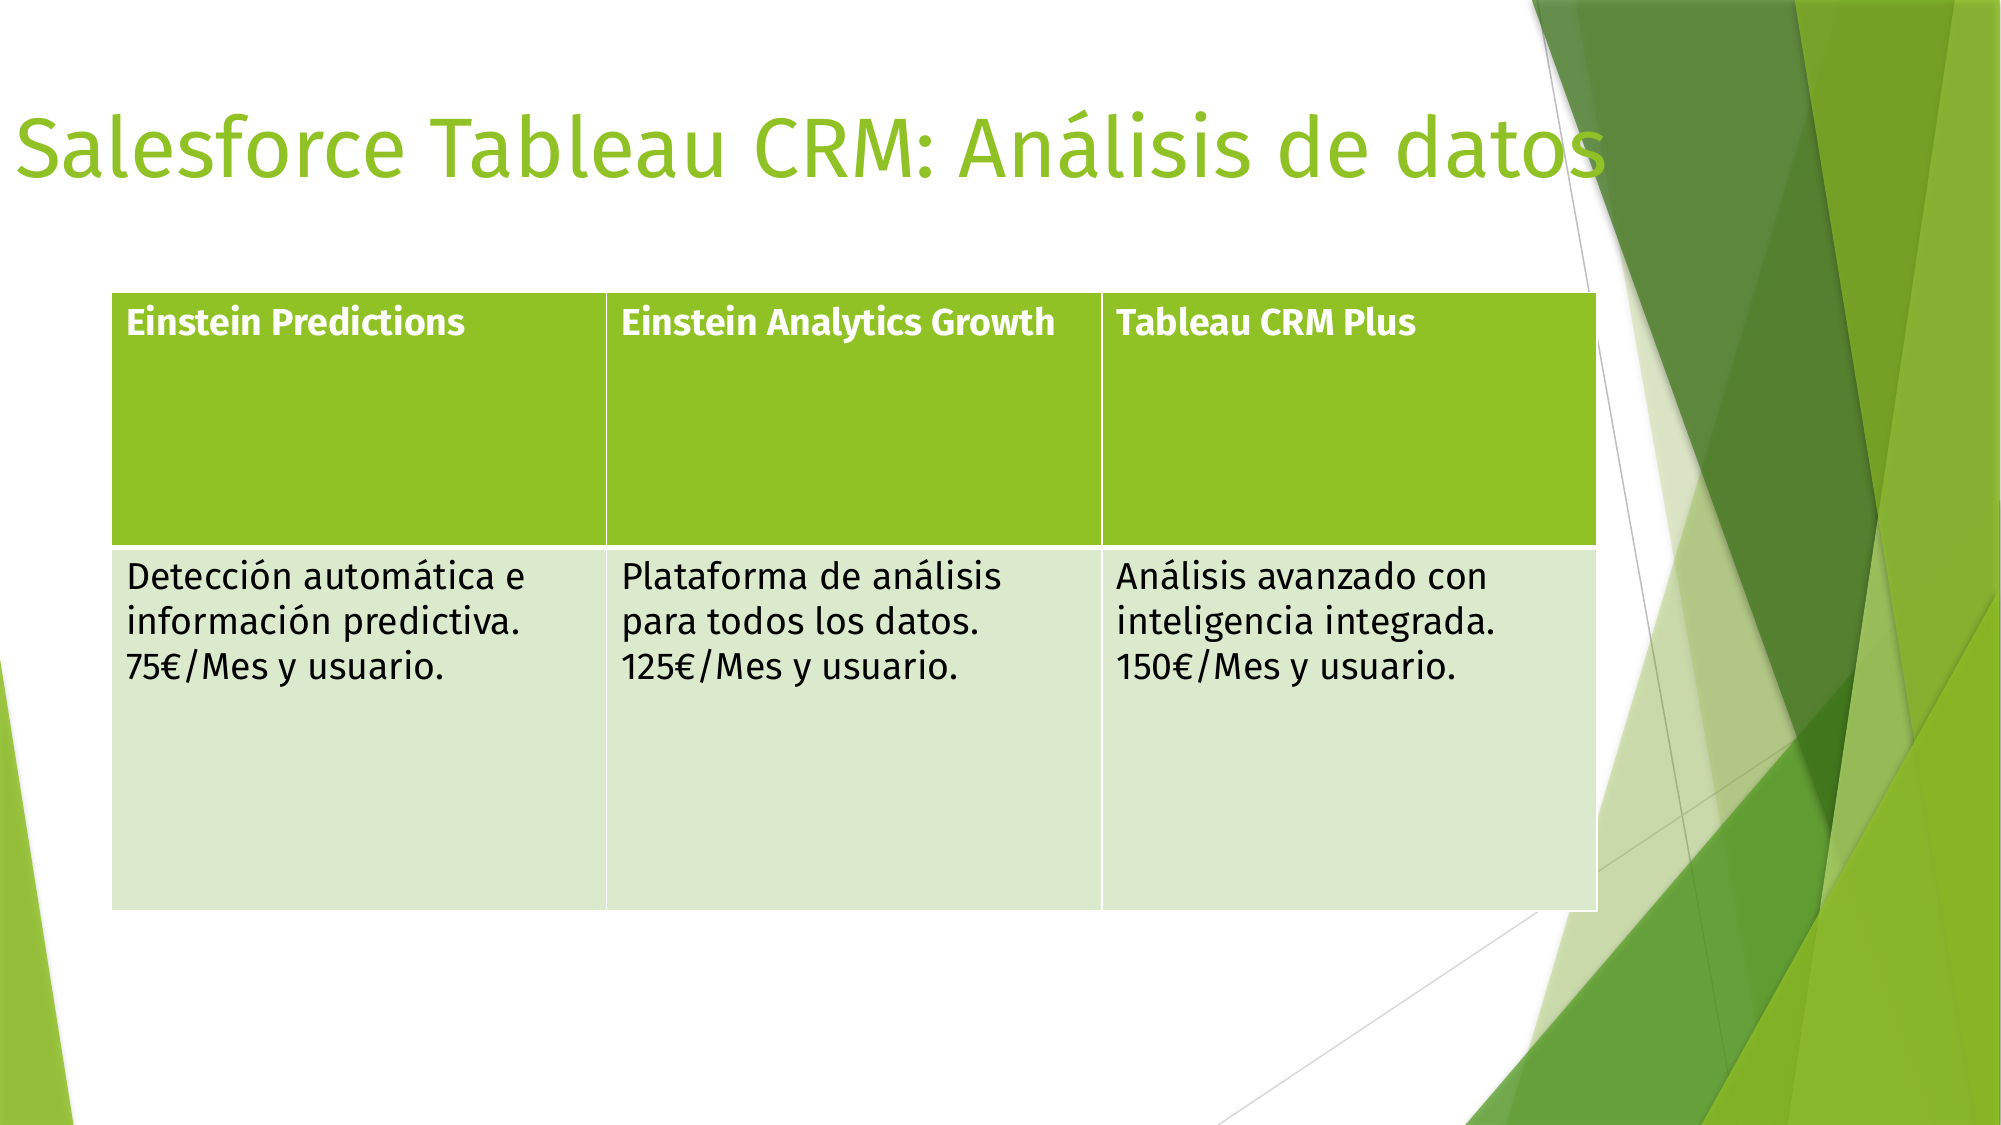

# Salesforce Tableau CRM: Análisis de datos
| Einstein Predictions | Einstein Analytics Growth | Tableau CRM Plus |
| --- | --- | --- |
| Detección automática e información predictiva. 75€/Mes y usuario. | Plataforma de análisis para todos los datos. 125€/Mes y usuario. | Análisis avanzado con inteligencia integrada. 150€/Mes y usuario. |